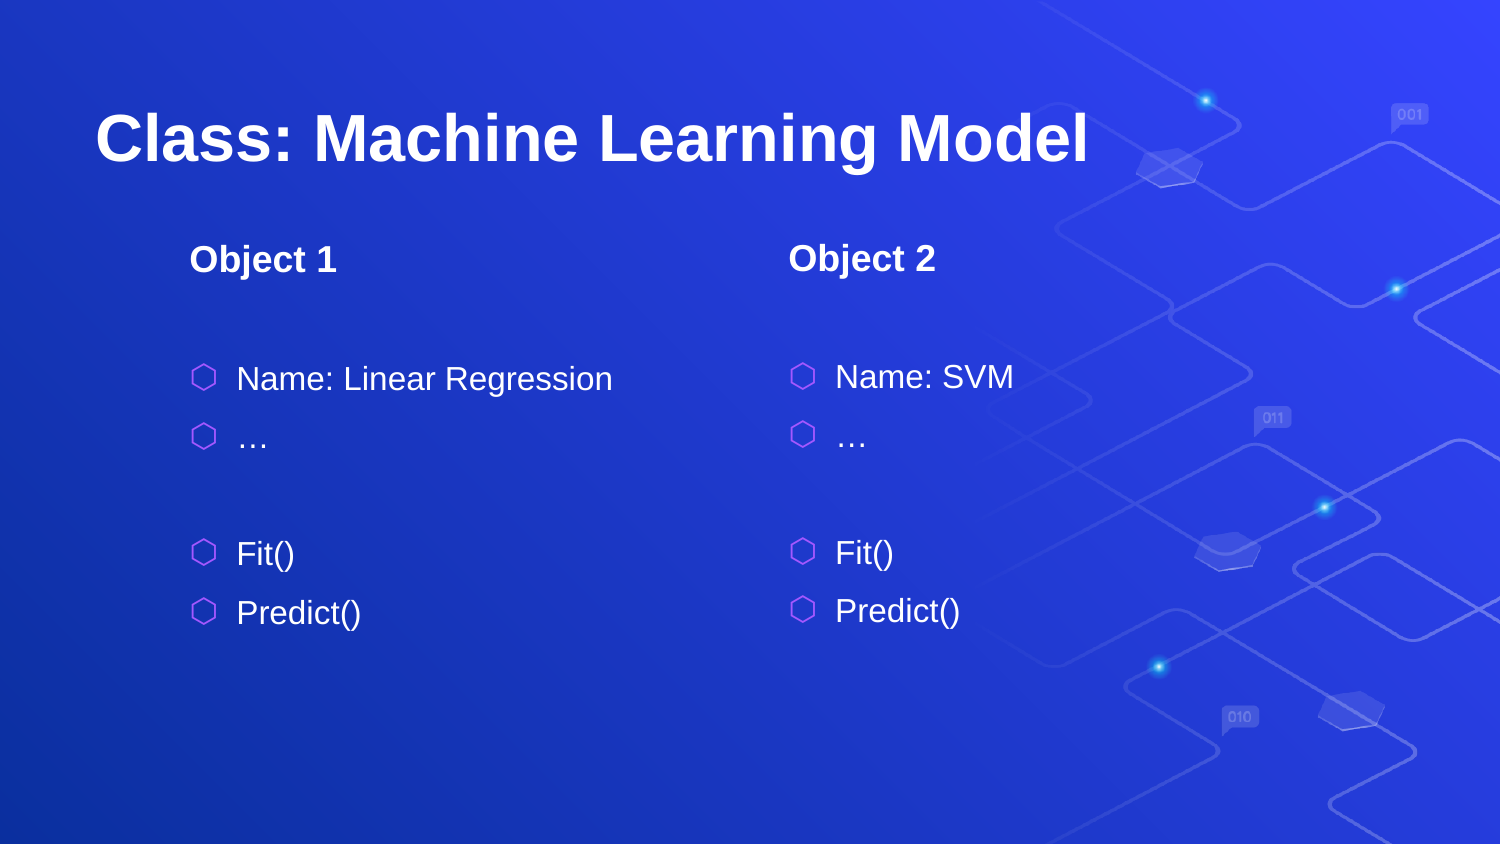

# Class: Machine Learning Model
Object 2

Name: SVM
…

Fit()
Predict()

Object 1

Name: Linear Regression
…

Fit()
Predict()